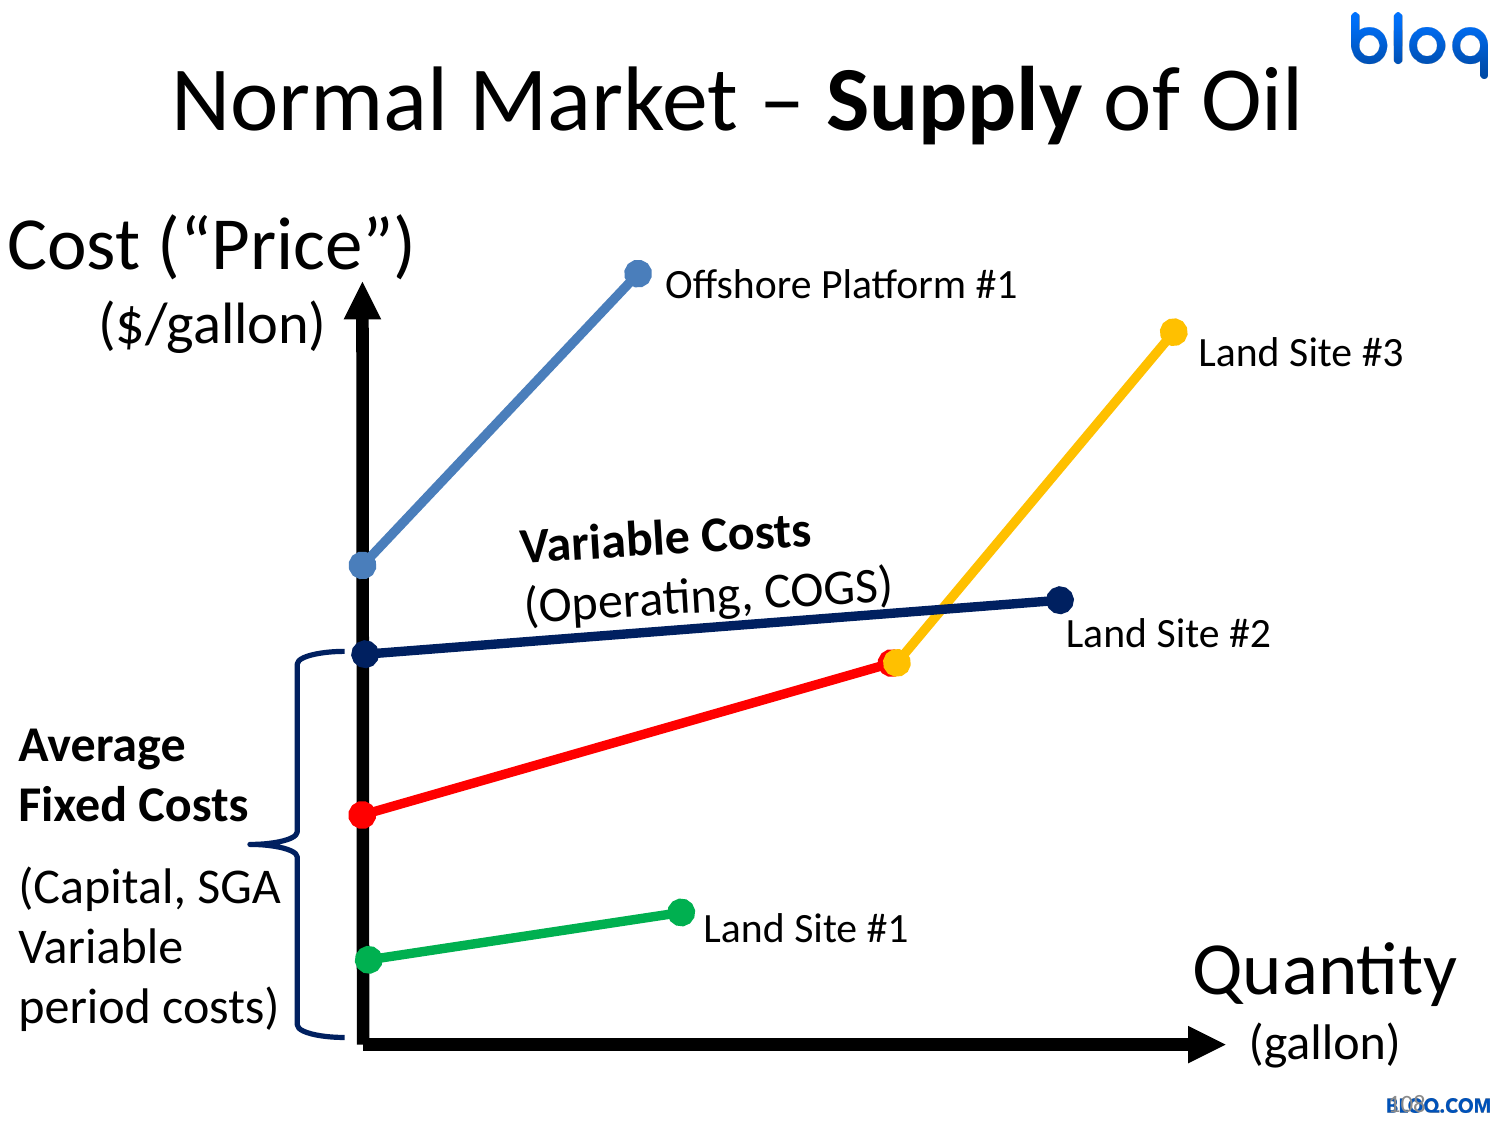

# Normal Market – Supply of Oil
Cost (“Price”)
($/gallon)
Offshore Platform #1
Land Site #3
Variable Costs
(Operating, COGS)
Land Site #2

Average
Fixed Costs

(Capital, SGA
Variable
period costs)
Land Site #1
Quantity
(gallon)
108